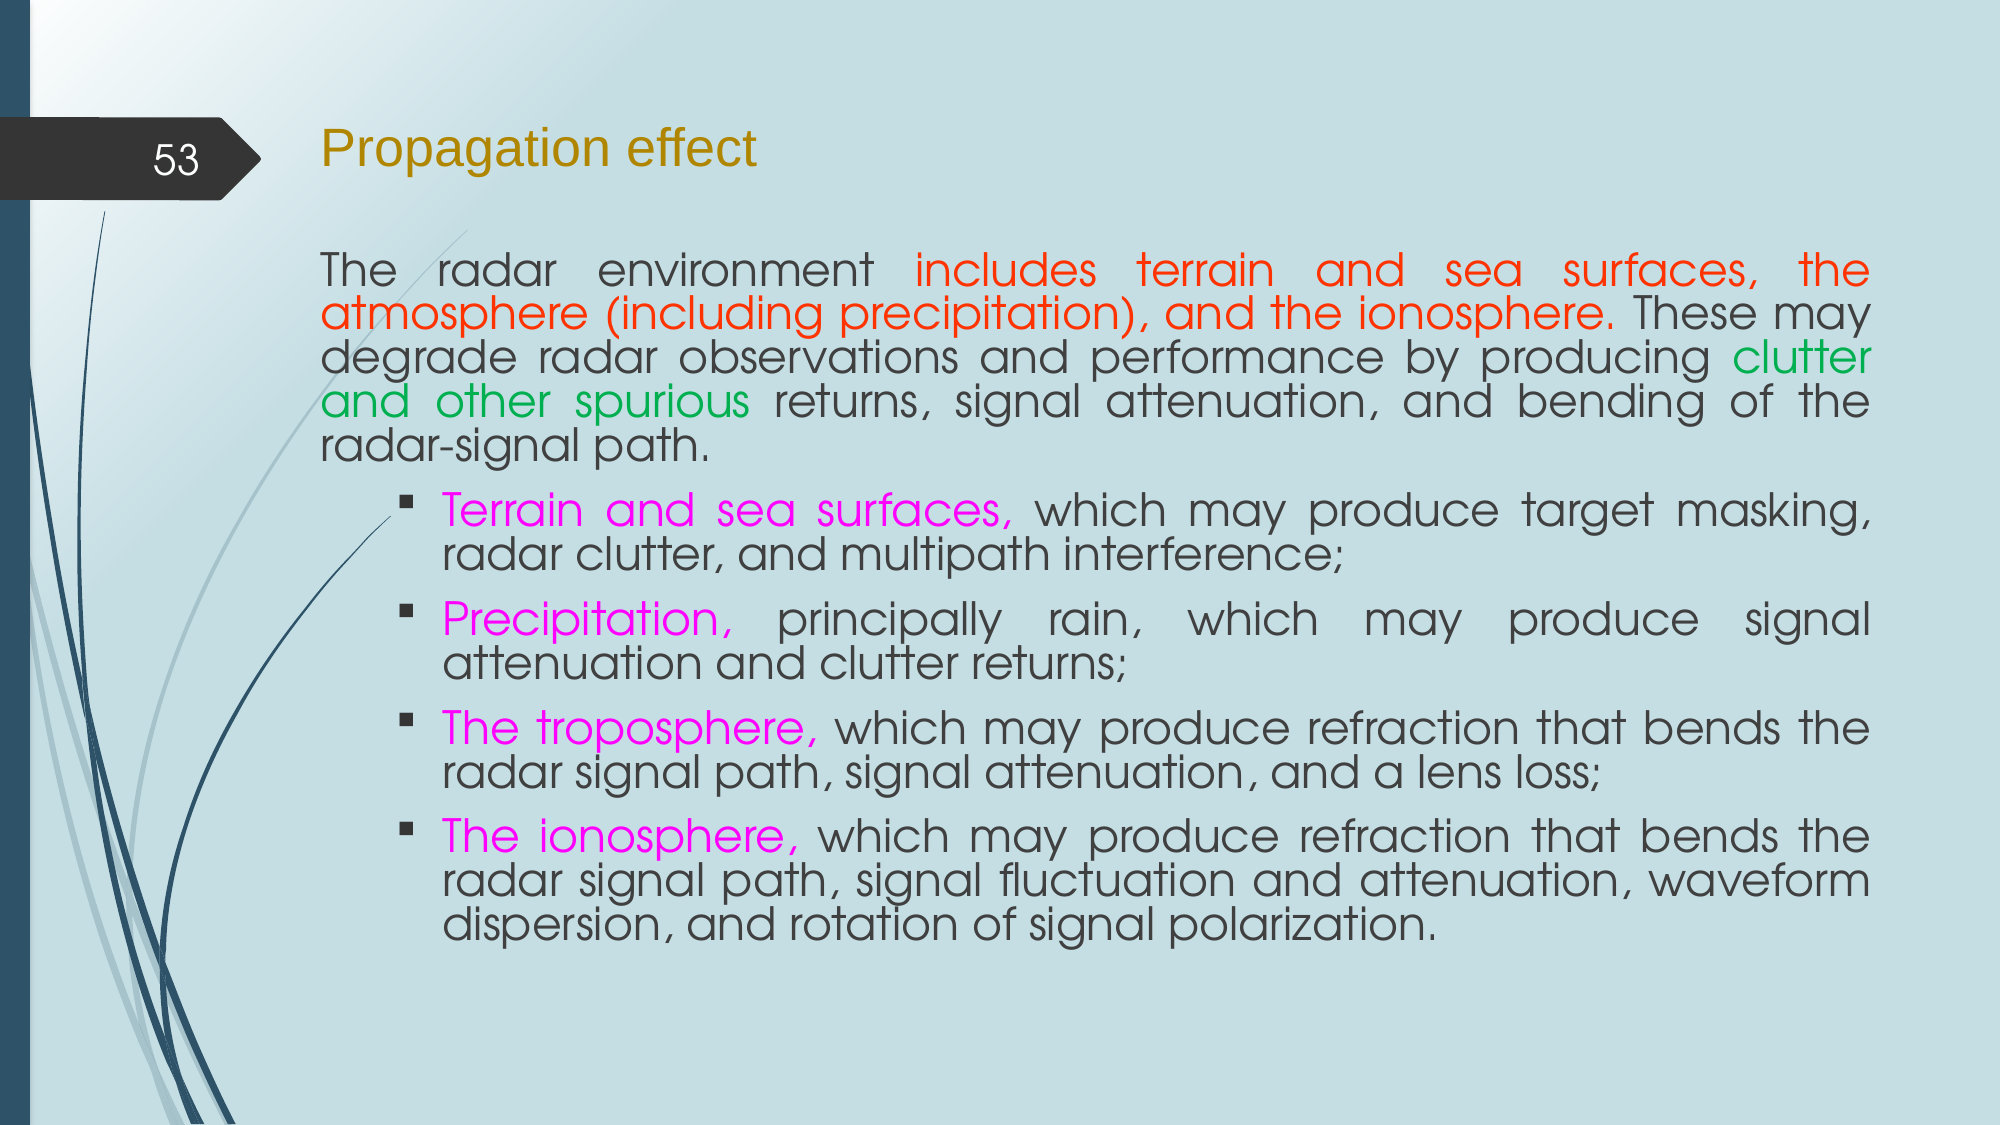

# Propagation effect
53
The radar environment includes terrain and sea surfaces, the atmosphere (including precipitation), and the ionosphere. These may degrade radar observations and performance by producing clutter and other spurious returns, signal attenuation, and bending of the radar-signal path.
Terrain and sea surfaces, which may produce target masking, radar clutter, and multipath interference;
Precipitation, principally rain, which may produce signal attenuation and clutter returns;
The troposphere, which may produce refraction that bends the radar signal path, signal attenuation, and a lens loss;
The ionosphere, which may produce refraction that bends the radar signal path, signal fluctuation and attenuation, waveform dispersion, and rotation of signal polarization.